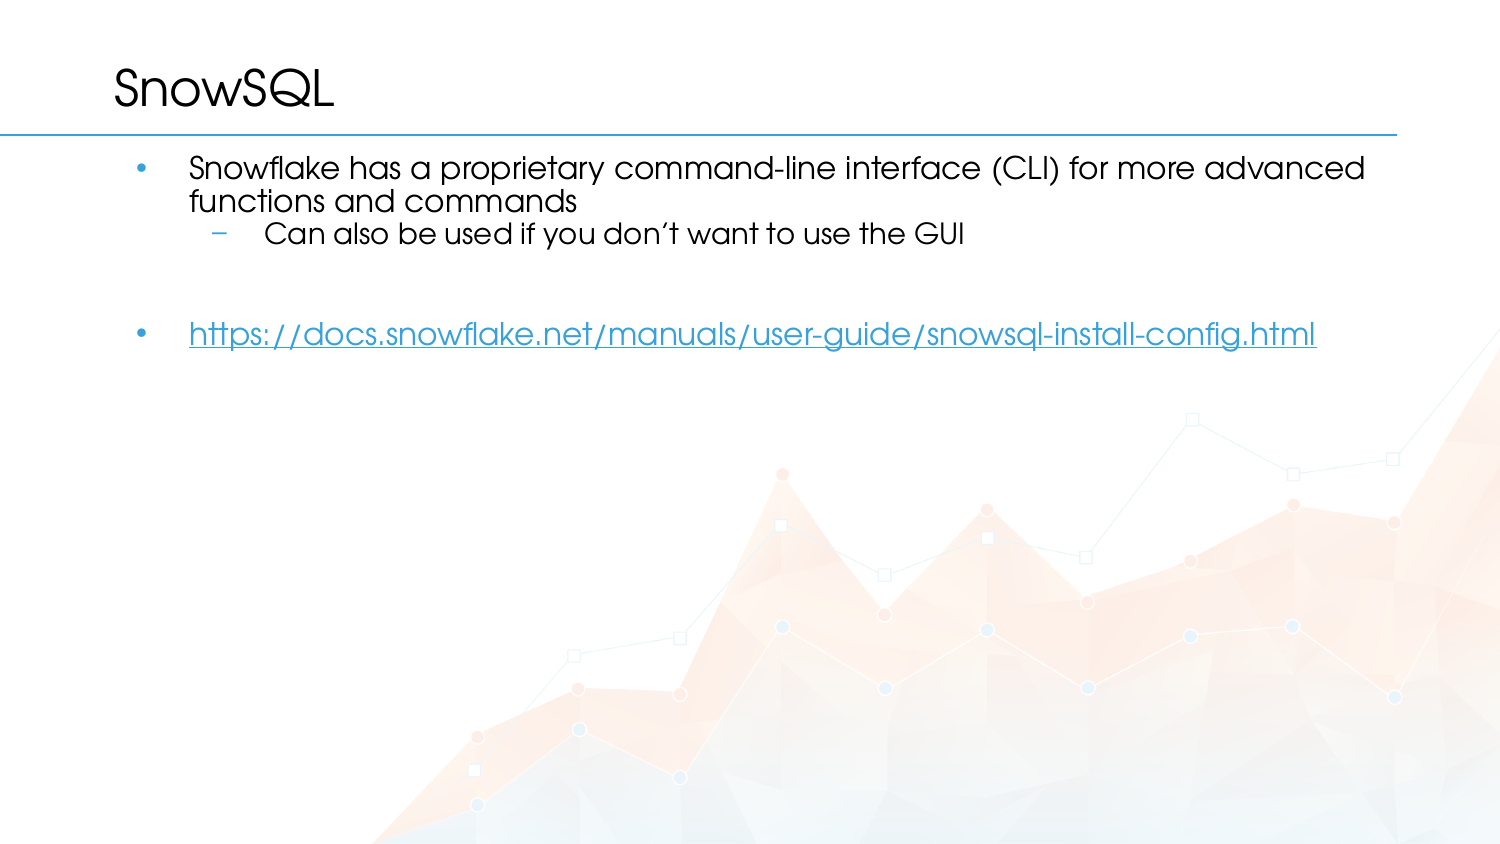

# SnowSQL
Snowflake has a proprietary command-line interface (CLI) for more advanced functions and commands
Can also be used if you don’t want to use the GUI

https://docs.snowflake.net/manuals/user-guide/snowsql-install-config.html